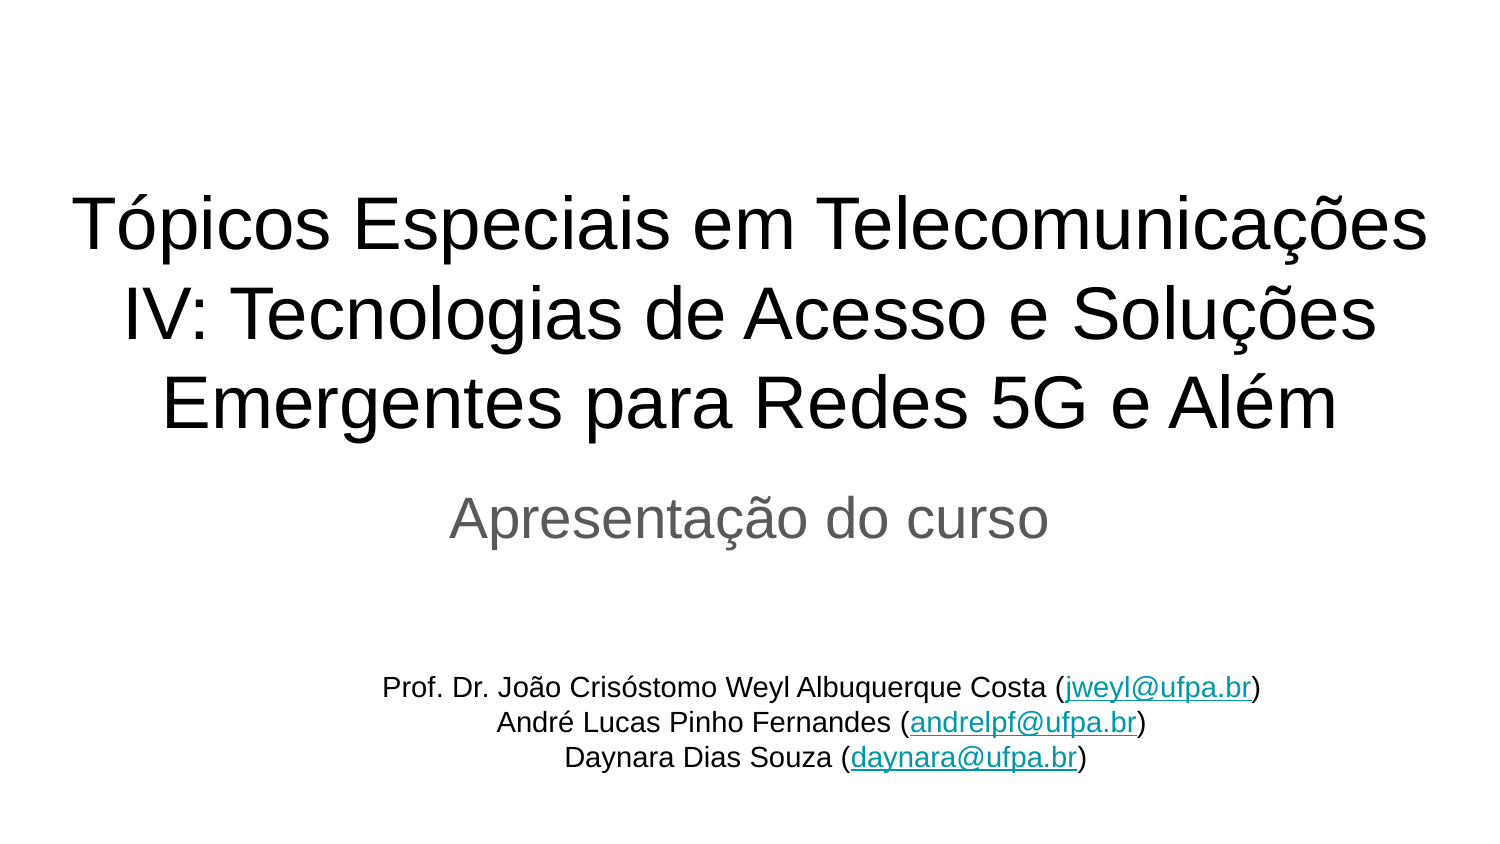

# Tópicos Especiais em Telecomunicações IV: Tecnologias de Acesso e Soluções Emergentes para Redes 5G e Além
Apresentação do curso

Prof. Dr. João Crisóstomo Weyl Albuquerque Costa (jweyl@ufpa.br)
André Lucas Pinho Fernandes (andrelpf@ufpa.br)
 Daynara Dias Souza (daynara@ufpa.br)